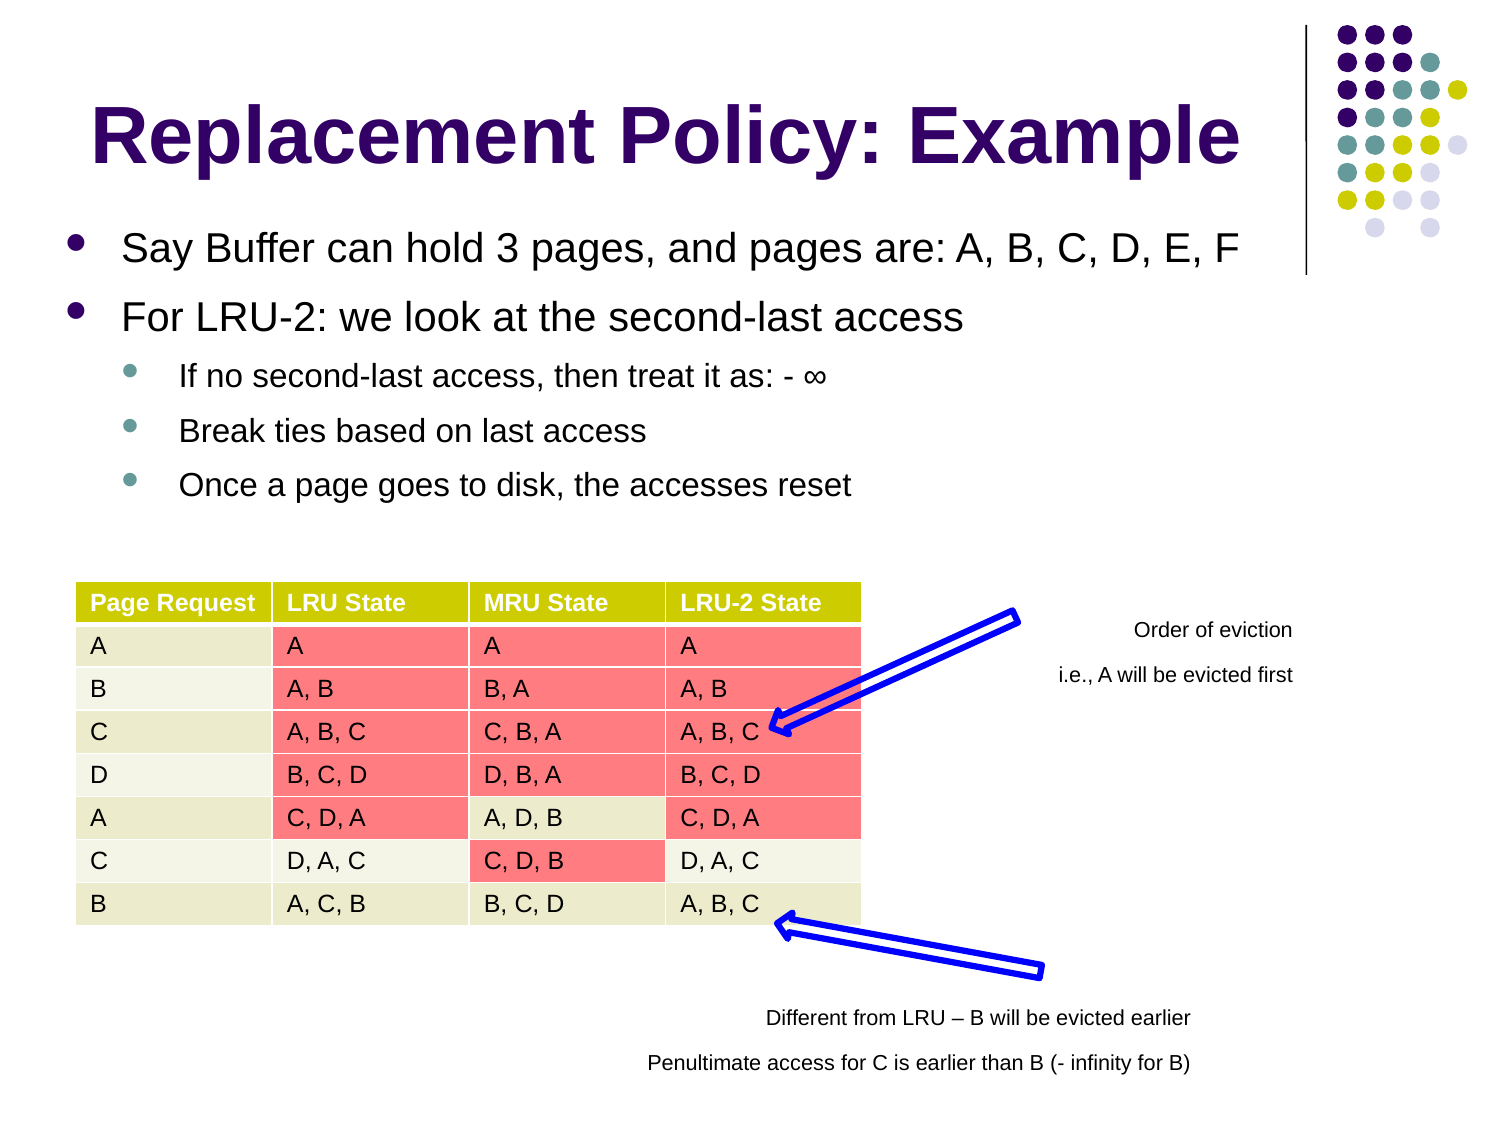

# Replacement Policy: Example
Say Buffer can hold 3 pages, and pages are: A, B, C, D, E, F
For LRU-2: we look at the second-last access
If no second-last access, then treat it as: - ∞
Break ties based on last access
Once a page goes to disk, the accesses reset
| Page Request | LRU State | MRU State | LRU-2 State |
| --- | --- | --- | --- |
| A | A | A | A |
| B | A, B | B, A | A, B |
| C | A, B, C | C, B, A | A, B, C |
| D | B, C, D | D, B, A | B, C, D |
| A | C, D, A | A, D, B | C, D, A |
| C | D, A, C | C, D, B | D, A, C |
| B | A, C, B | B, C, D | A, B, C |
Order of eviction
i.e., A will be evicted first

Different from LRU – B will be evicted earlier
Penultimate access for C is earlier than B (- infinity for B)